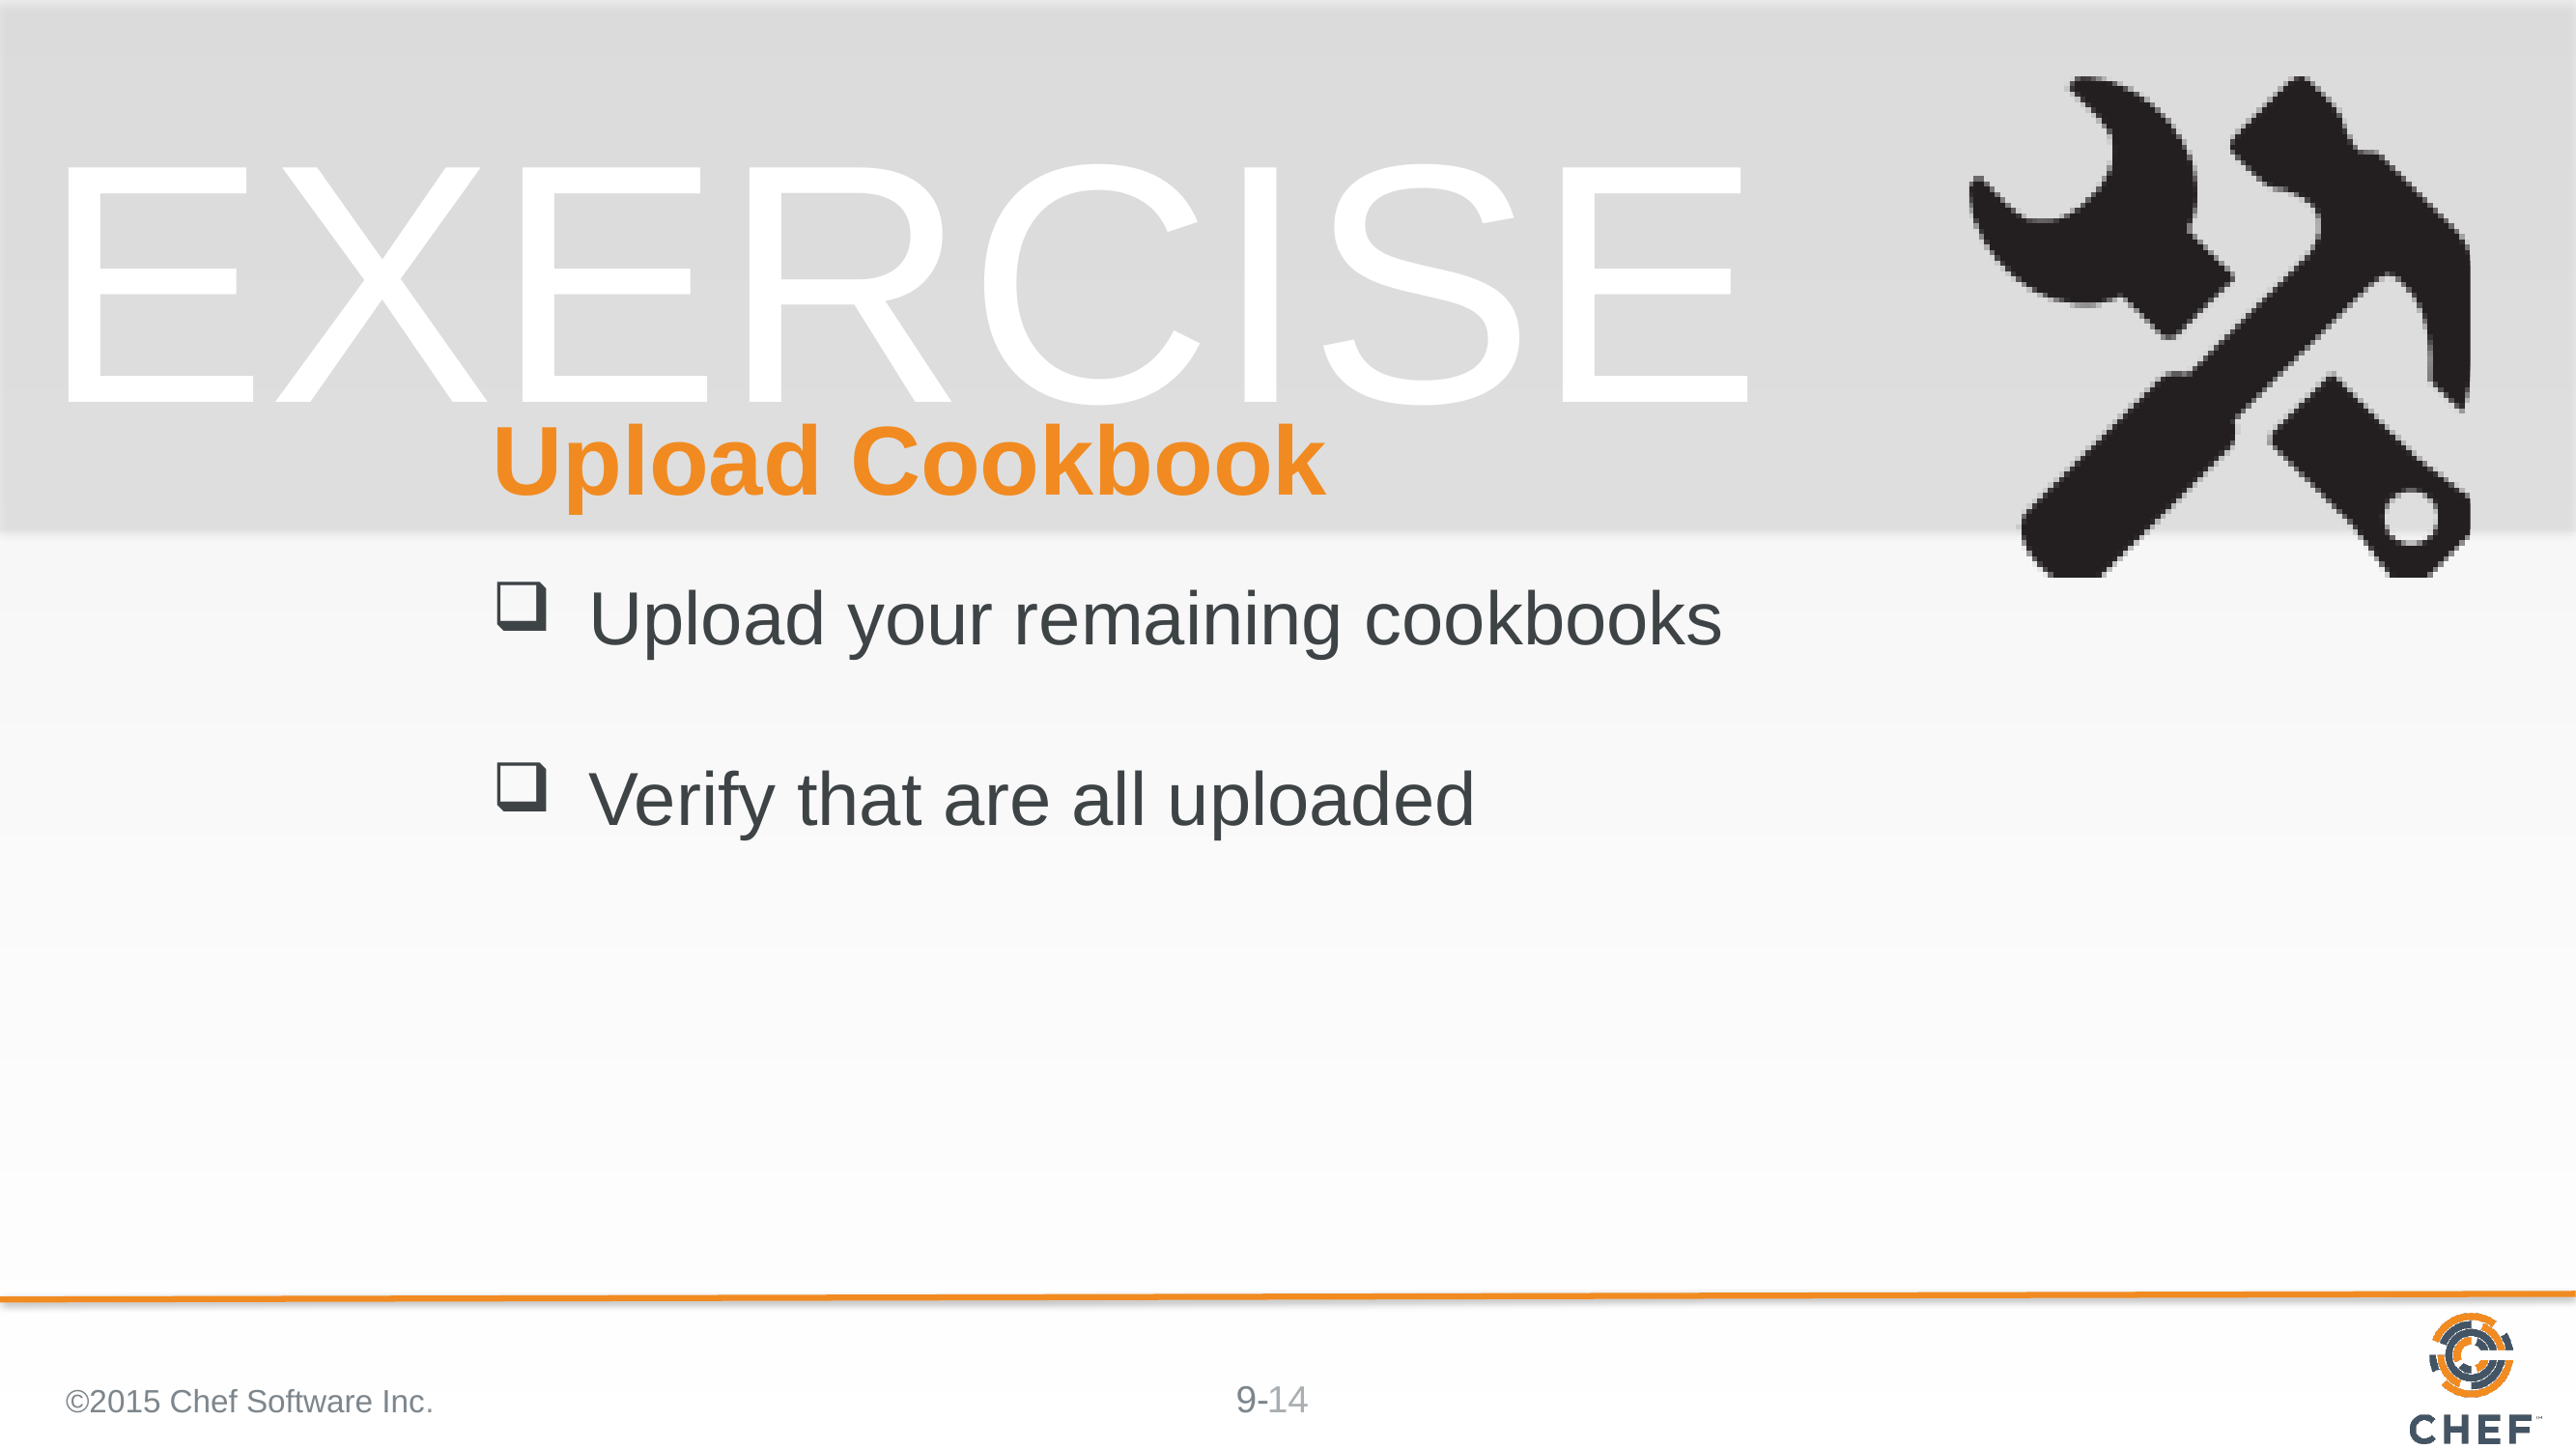

# Upload Cookbook
Upload your remaining cookbooks

Verify that are all uploaded

©2015 Chef Software Inc.
14